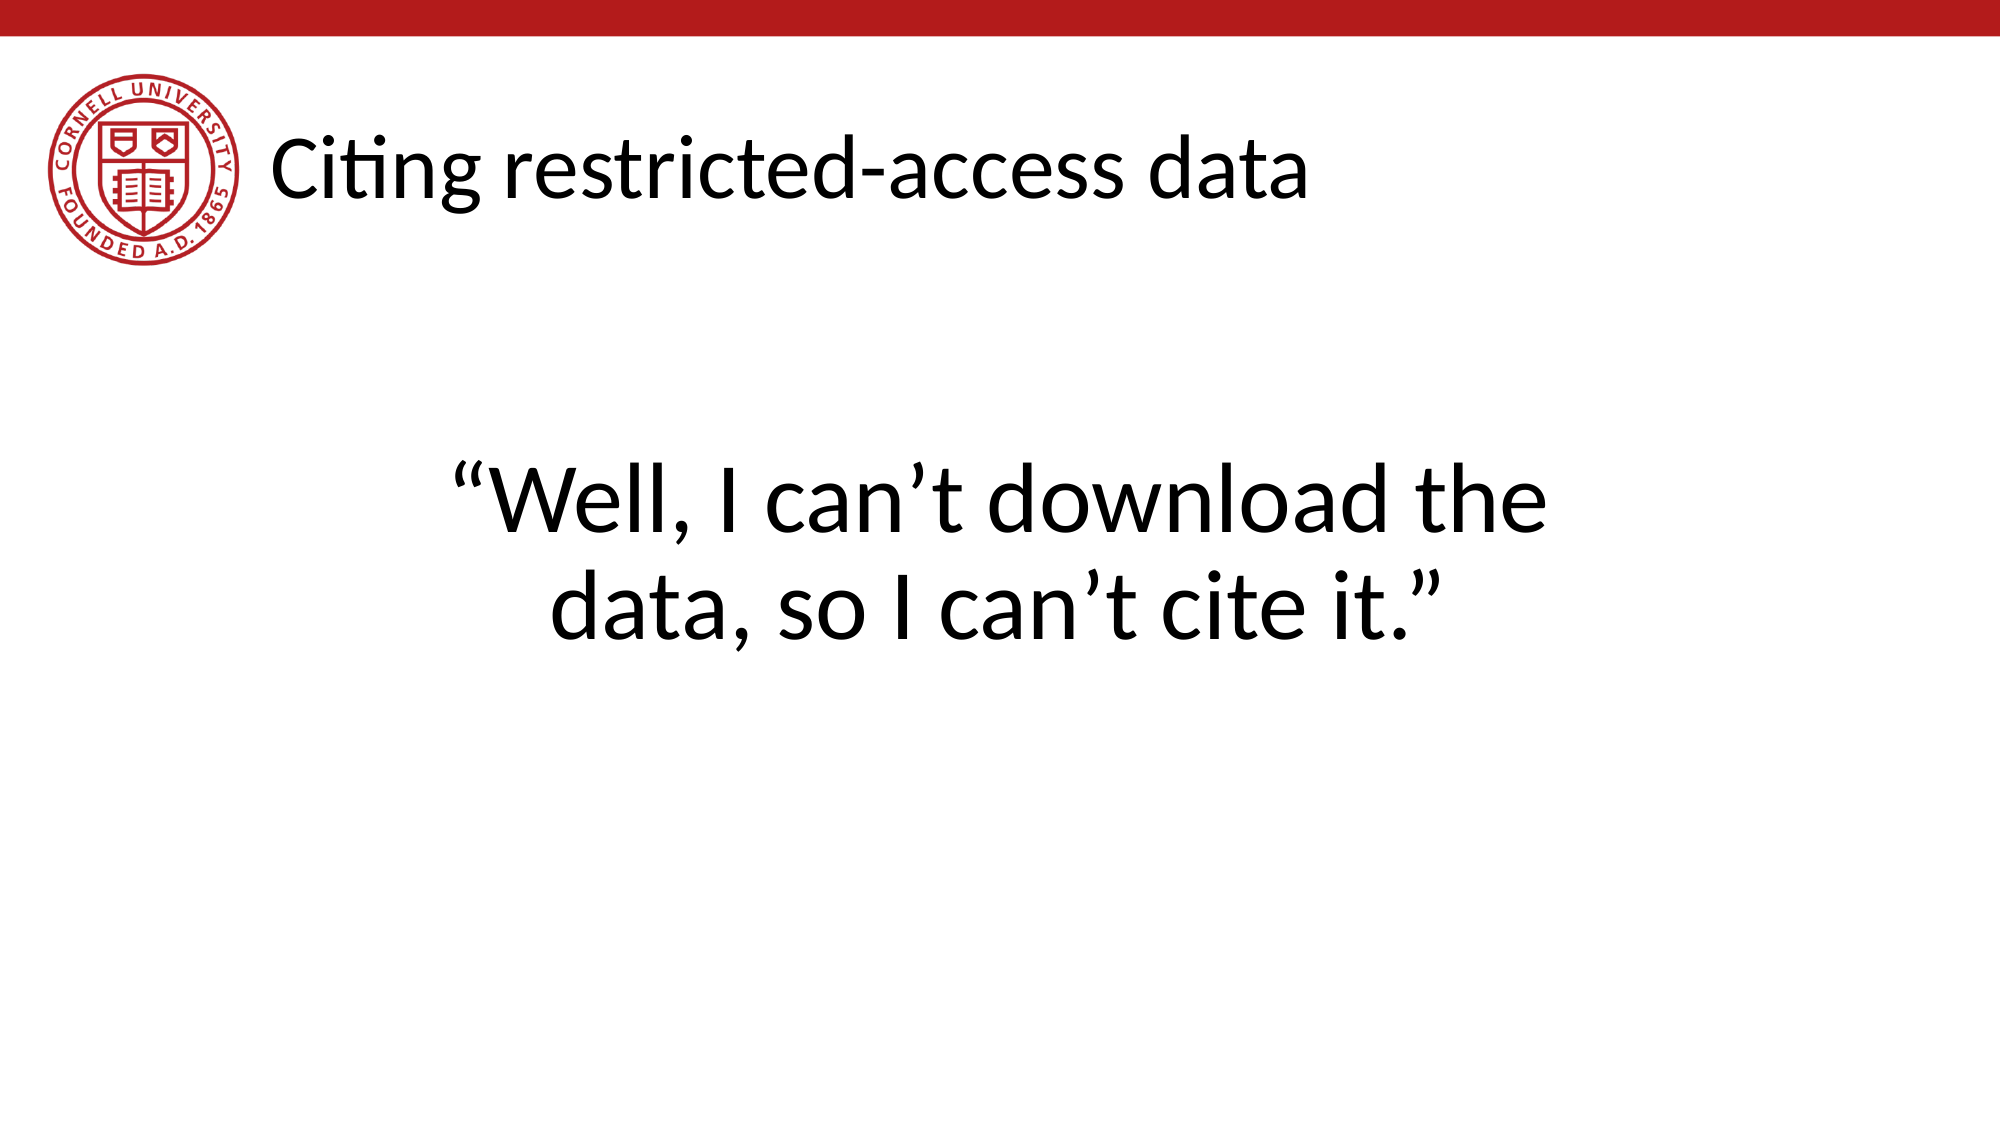

# Citing restricted-access data
“Well, I can’t download the data, so I can’t cite it.”